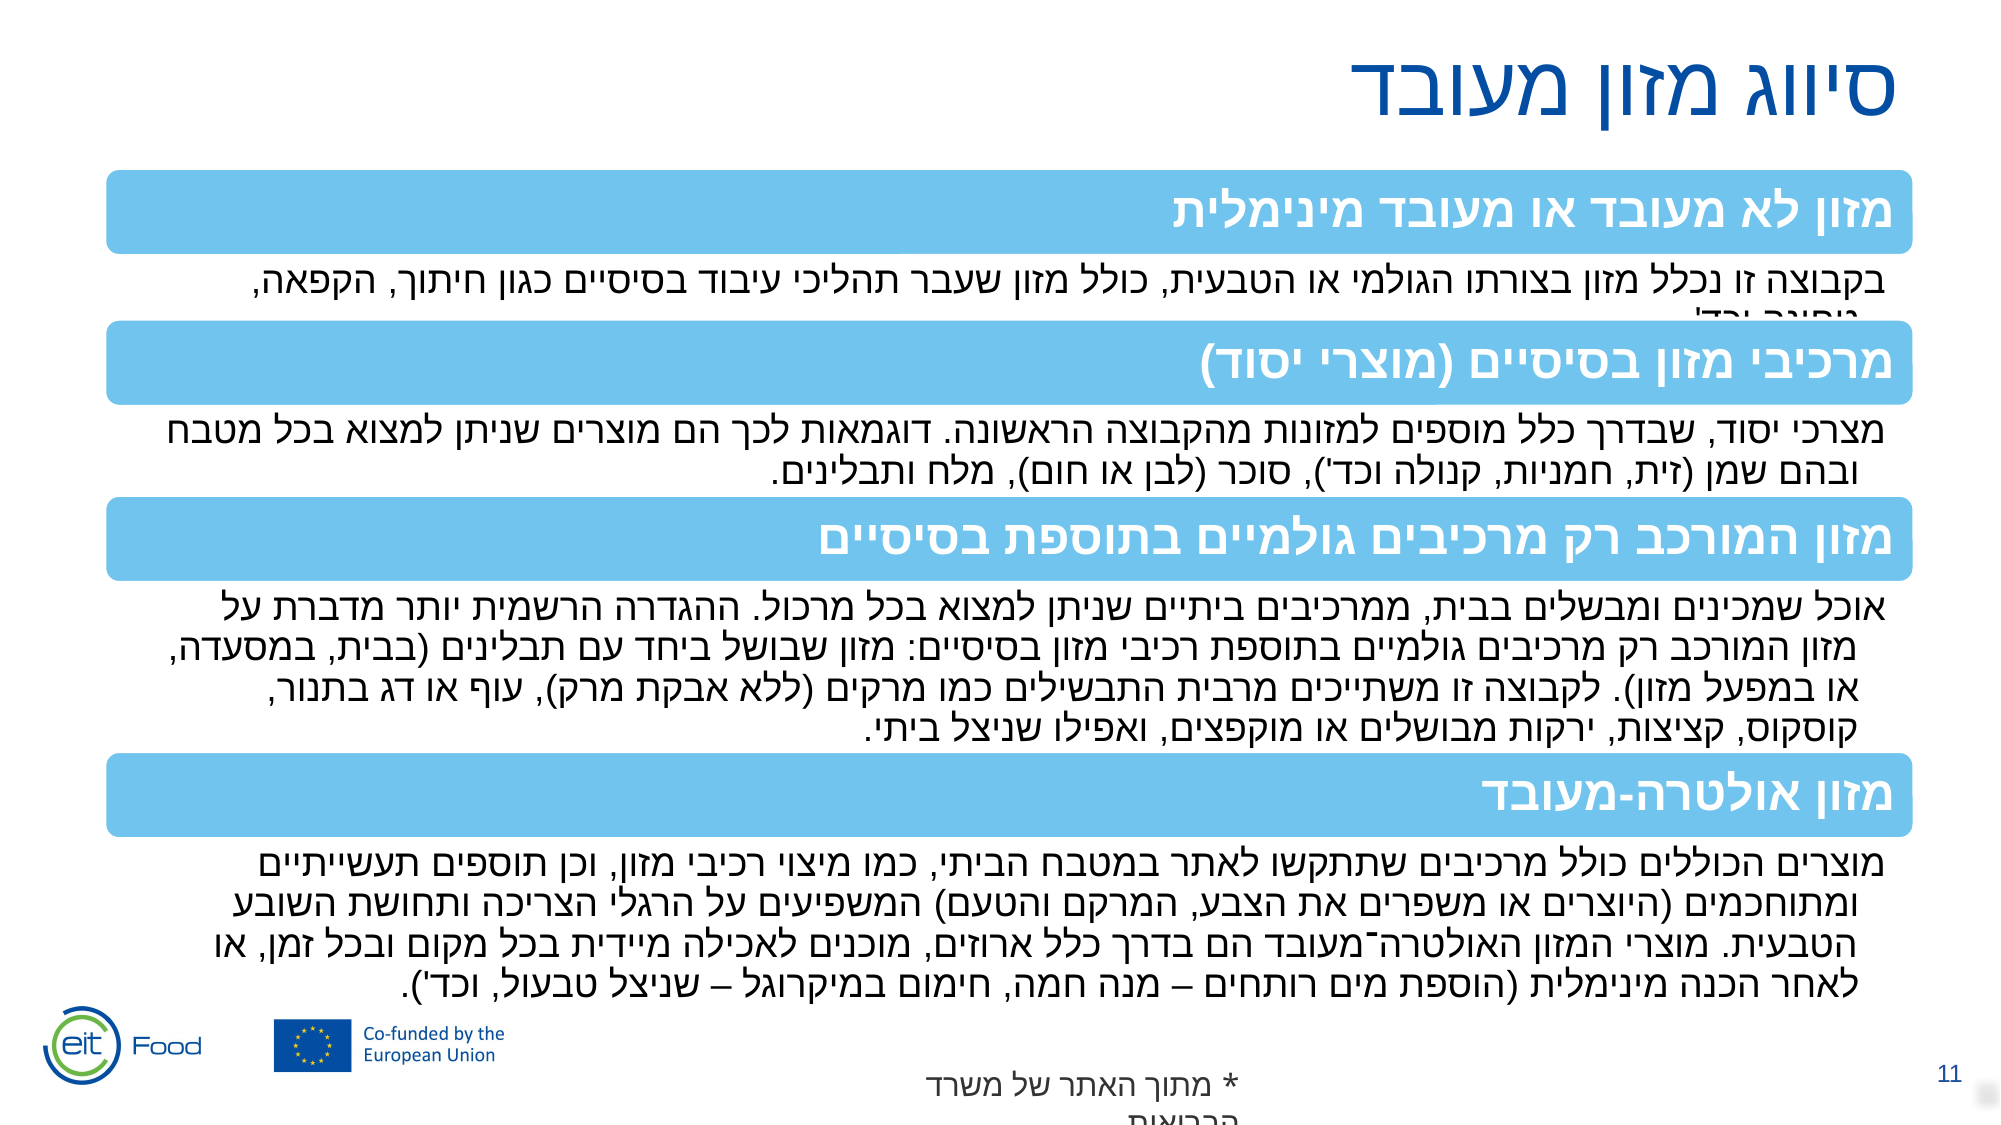

סיווג מזון מעובד

מזון לא מעובד או מעובד מינימלית

בקבוצה זו נכלל מזון בצורתו הגולמי או הטבעית, כולל מזון שעבר תהליכי עיבוד בסיסיים כגון חיתוך, הקפאה, טחינה וכד'.

מרכיבי מזון בסיסיים (מוצרי יסוד)

מצרכי יסוד, שבדרך כלל מוספים למזונות מהקבוצה הראשונה. דוגמאות לכך הם מוצרים שניתן למצוא בכל מטבח ובהם שמן (זית, חמניות, קנולה וכד'), סוכר (לבן או חום), מלח ותבלינים.

מזון המורכב רק מרכיבים גולמיים בתוספת בסיסיים

אוכל שמכינים ומבשלים בבית, ממרכיבים ביתיים שניתן למצוא בכל מרכול. ההגדרה הרשמית יותר מדברת על מזון המורכב רק מרכיבים גולמיים בתוספת רכיבי מזון בסיסיים: מזון שבושל ביחד עם תבלינים (בבית, במסעדה, או במפעל מזון). לקבוצה זו משתייכים מרבית התבשילים כמו מרקים (ללא אבקת מרק), עוף או דג בתנור, קוסקוס, קציצות, ירקות מבושלים או מוקפצים, ואפילו שניצל ביתי.

מזון אולטרה-מעובד

מוצרים הכוללים כולל מרכיבים שתתקשו לאתר במטבח הביתי, כמו מיצוי רכיבי מזון, וכן תוספים תעשייתיים ומתוחכמים (היוצרים או משפרים את הצבע, המרקם והטעם) המשפיעים על הרגלי הצריכה ותחושת השובע הטבעית. מוצרי המזון האולטרה־מעובד הם בדרך כלל ארוזים, מוכנים לאכילה מיידית בכל מקום ובכל זמן, או לאחר הכנה מינימלית (הוספת מים רותחים – מנה חמה, חימום במיקרוגל – שניצל טבעול, וכד').
11
* מתוך האתר של משרד הבריאות